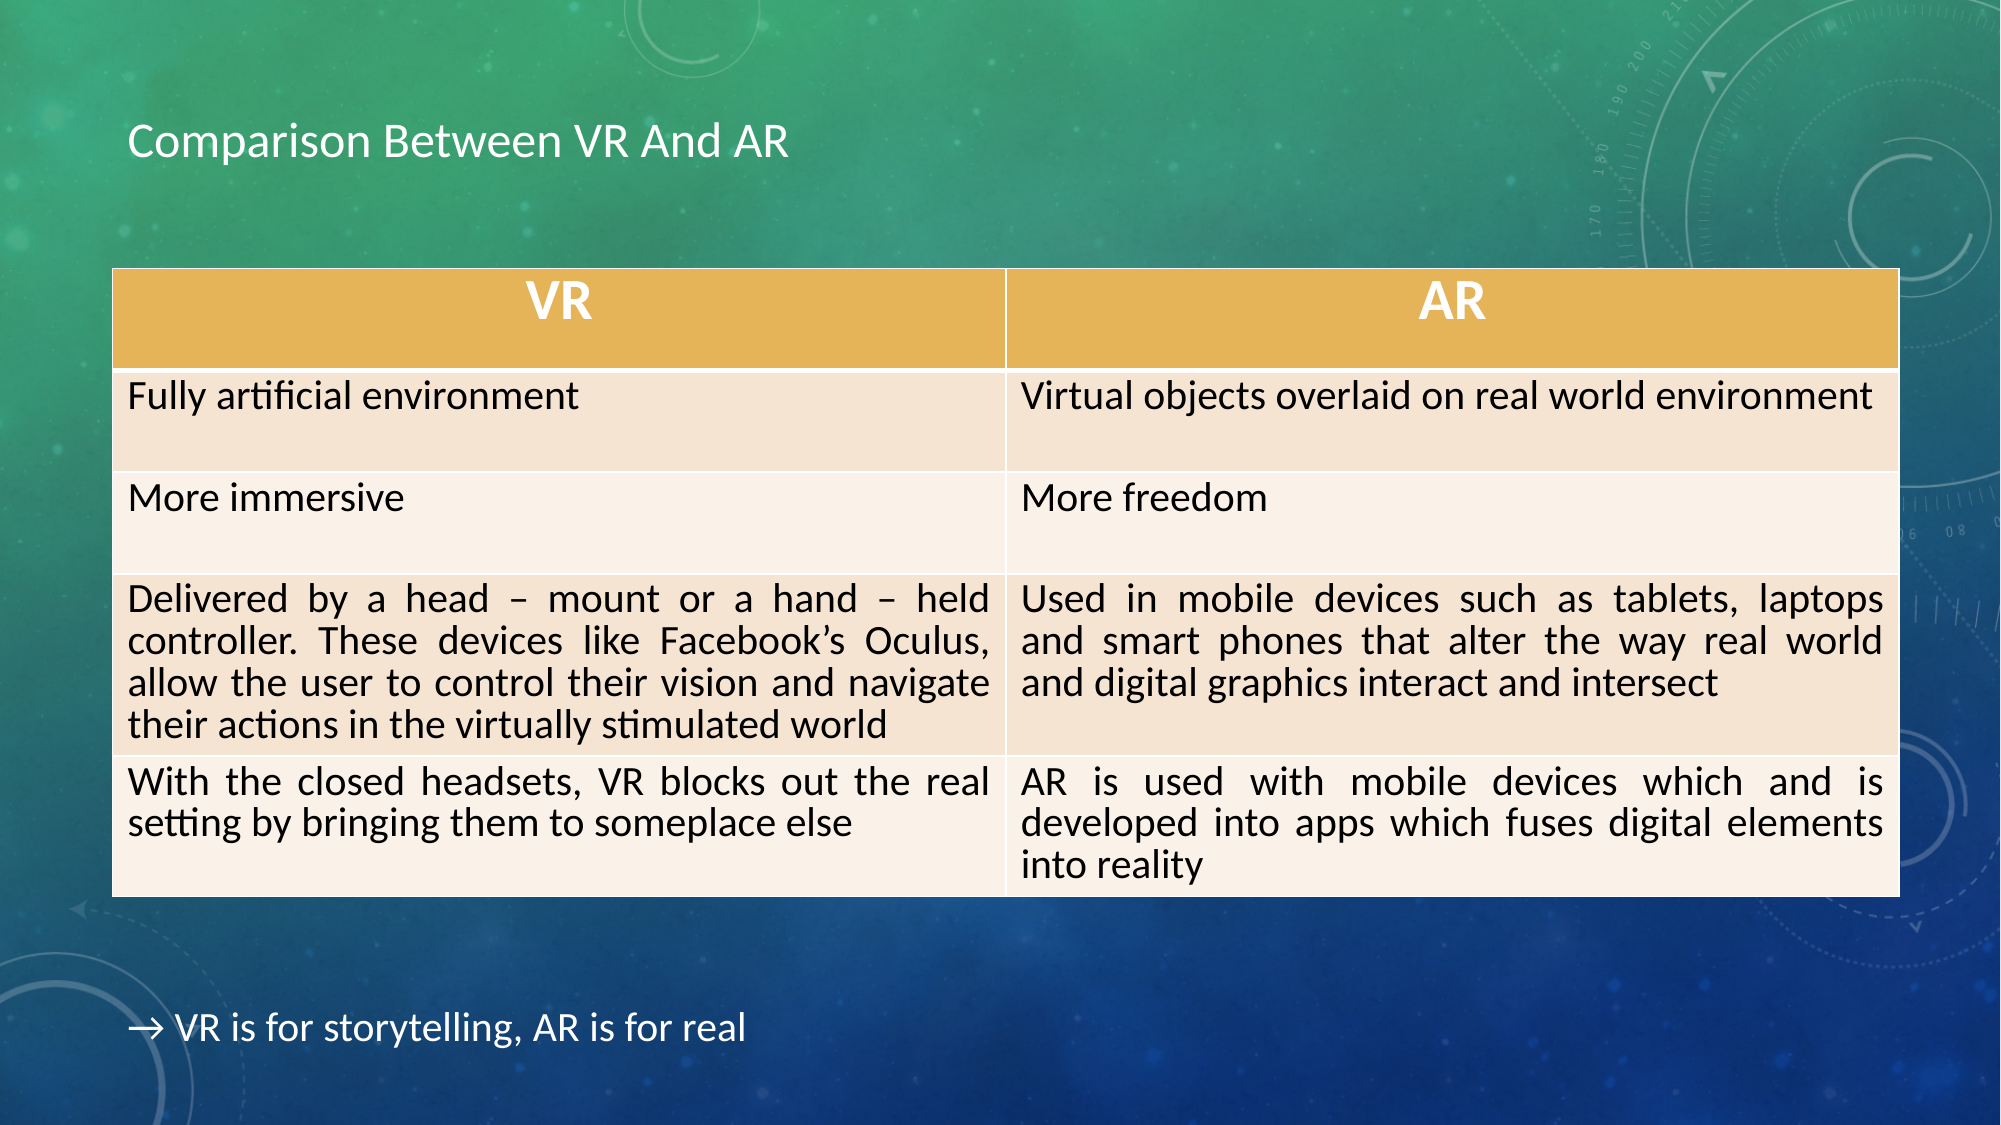

# Comparison Between VR And AR
| VR | AR |
| --- | --- |
| Fully artificial environment | Virtual objects overlaid on real world environment |
| More immersive | More freedom |
| Delivered by a head – mount or a hand – held controller. These devices like Facebook’s Oculus, allow the user to control their vision and navigate their actions in the virtually stimulated world | Used in mobile devices such as tablets, laptops and smart phones that alter the way real world and digital graphics interact and intersect |
| With the closed headsets, VR blocks out the real setting by bringing them to someplace else | AR is used with mobile devices which and is developed into apps which fuses digital elements into reality |
→ VR is for storytelling, AR is for real